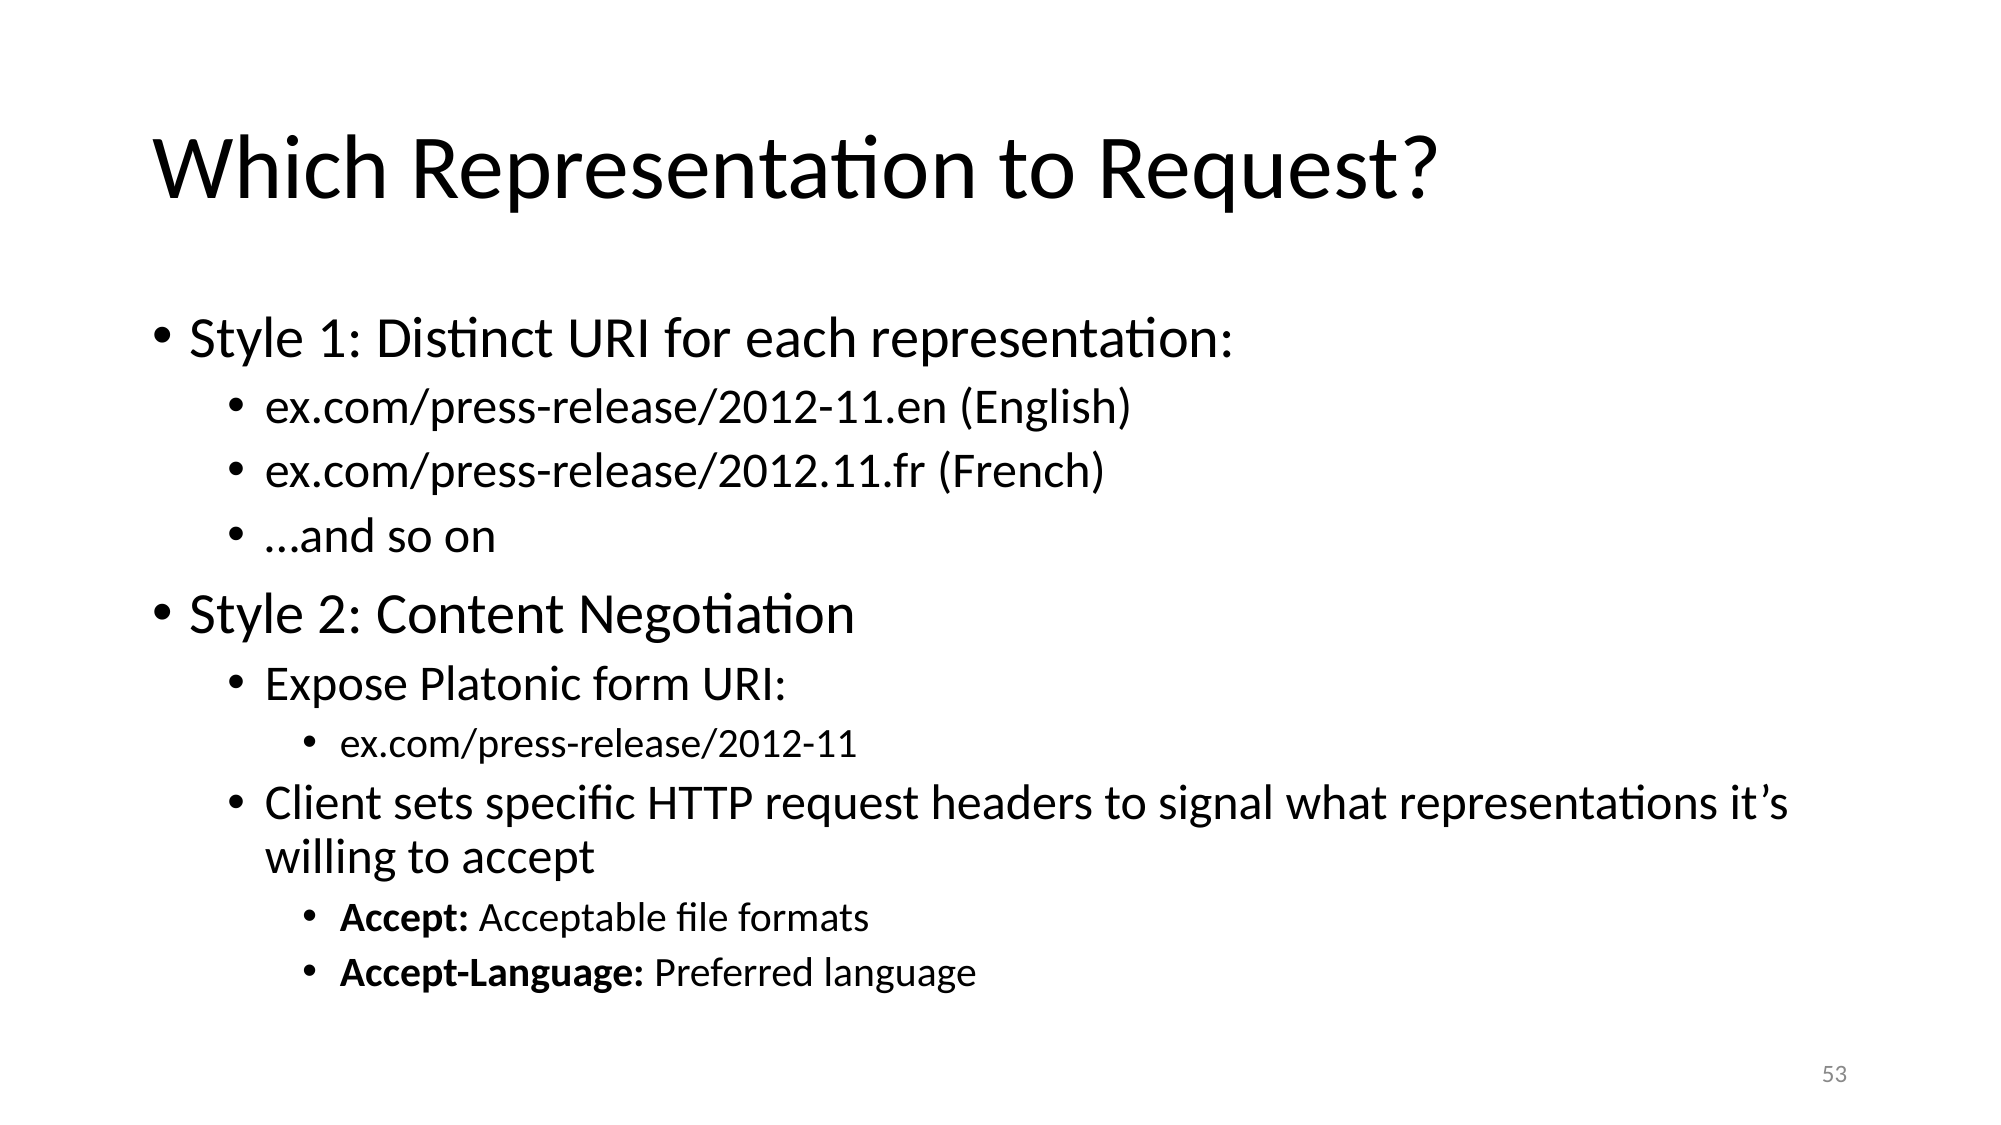

# Which Representation to Request?
Style 1: Distinct URI for each representation:
ex.com/press-release/2012-11.en (English)
ex.com/press-release/2012.11.fr (French)
…and so on
Style 2: Content Negotiation
Expose Platonic form URI:
ex.com/press-release/2012-11
Client sets specific HTTP request headers to signal what representations it’s willing to accept
Accept: Acceptable file formats
Accept-Language: Preferred language
53